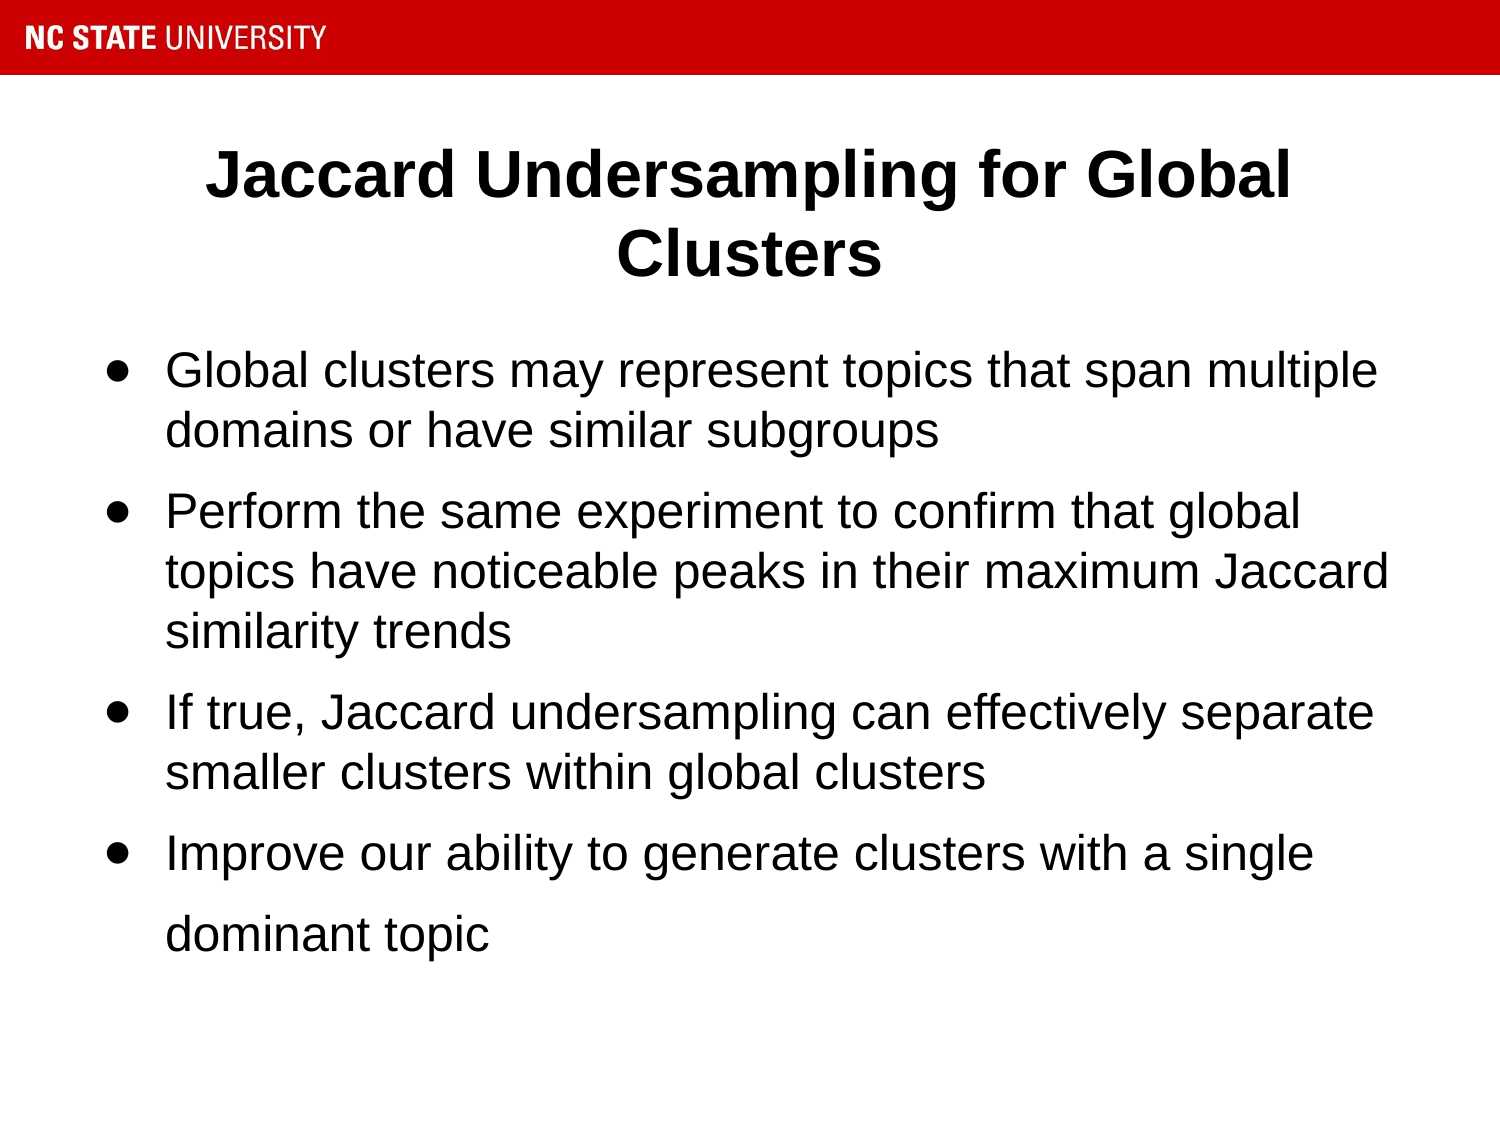

# Jaccard Undersampling for Global Clusters
Global clusters may represent topics that span multiple domains or have similar subgroups
Perform the same experiment to confirm that global topics have noticeable peaks in their maximum Jaccard similarity trends
If true, Jaccard undersampling can effectively separate smaller clusters within global clusters
Improve our ability to generate clusters with a single
dominant topic